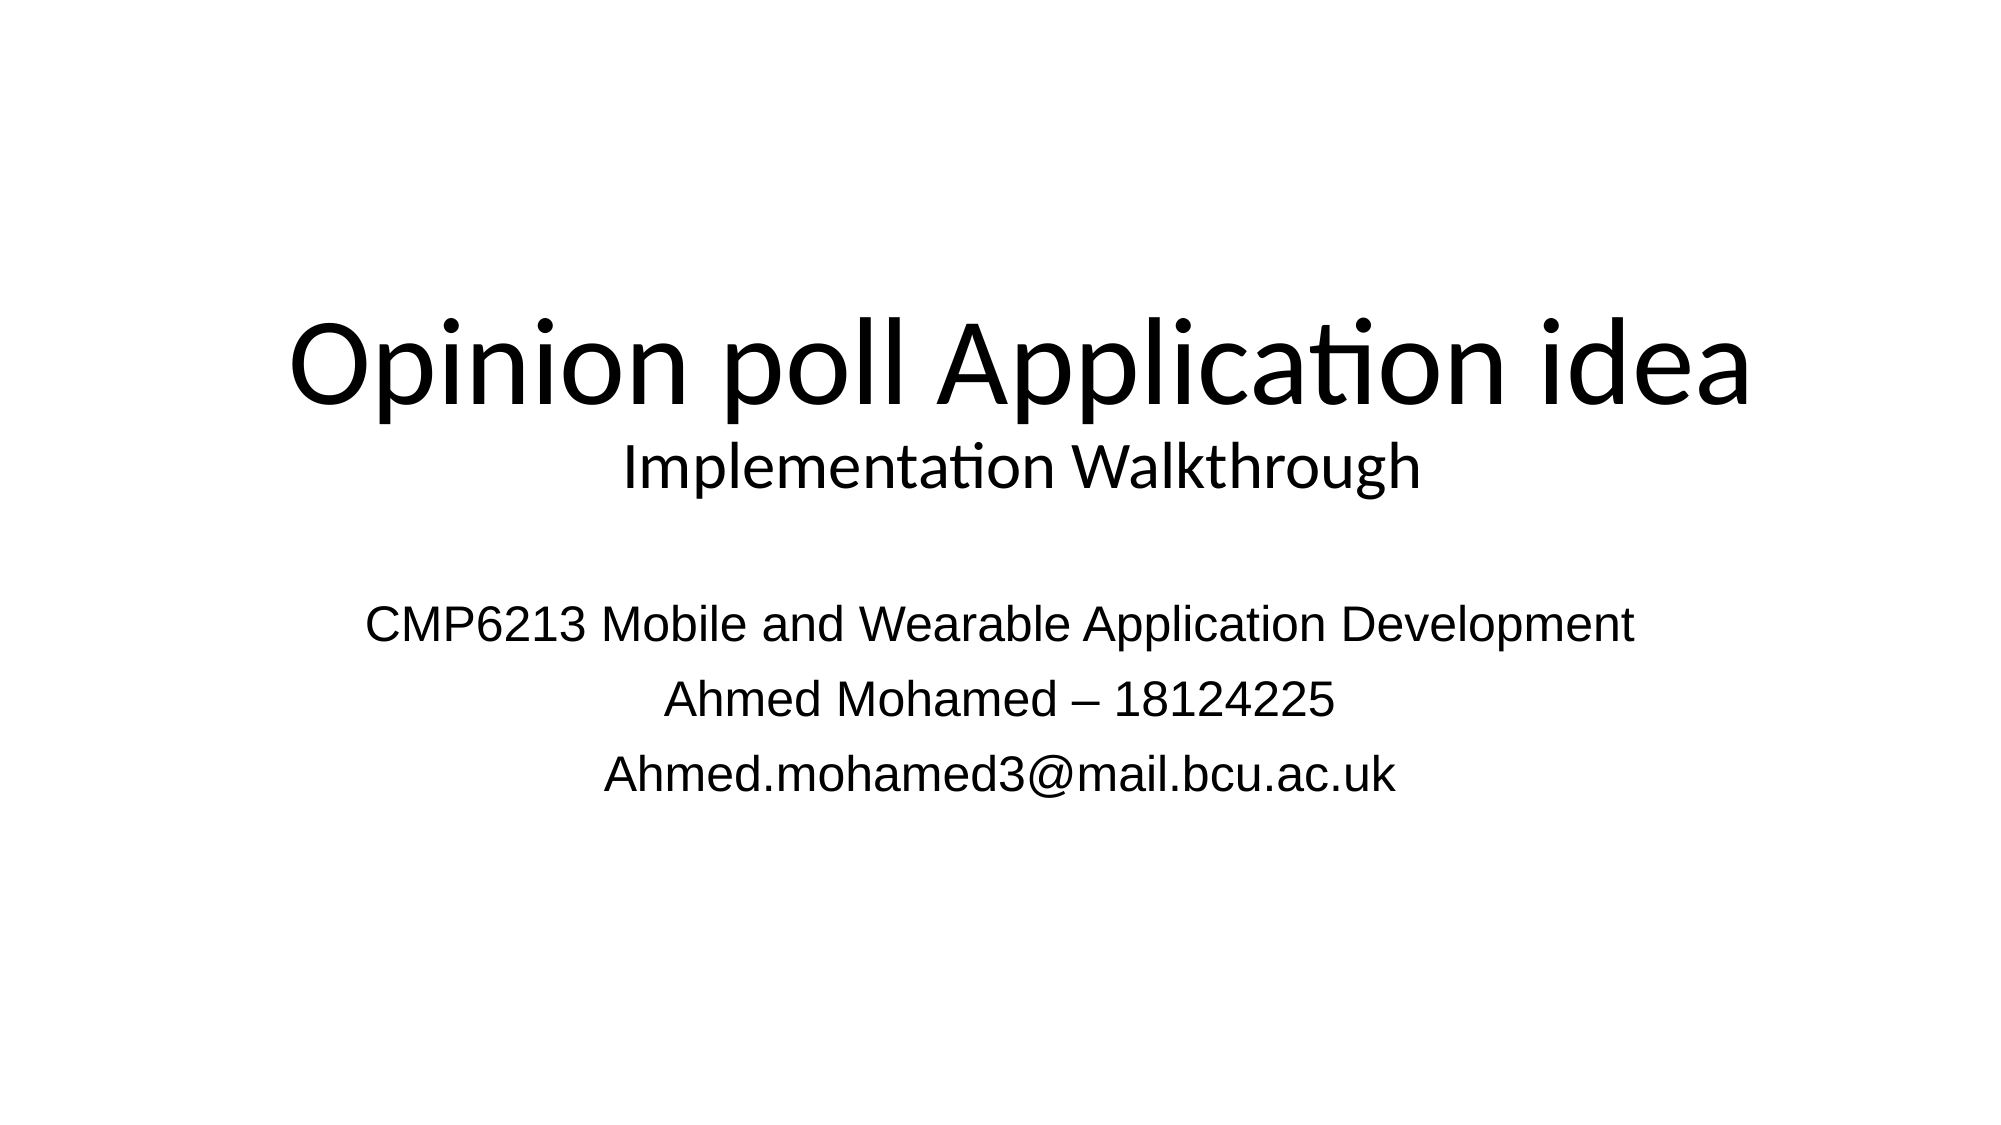

# Opinion poll Application idea Implementation Walkthrough
CMP6213 Mobile and Wearable Application Development
Ahmed Mohamed – 18124225
Ahmed.mohamed3@mail.bcu.ac.uk